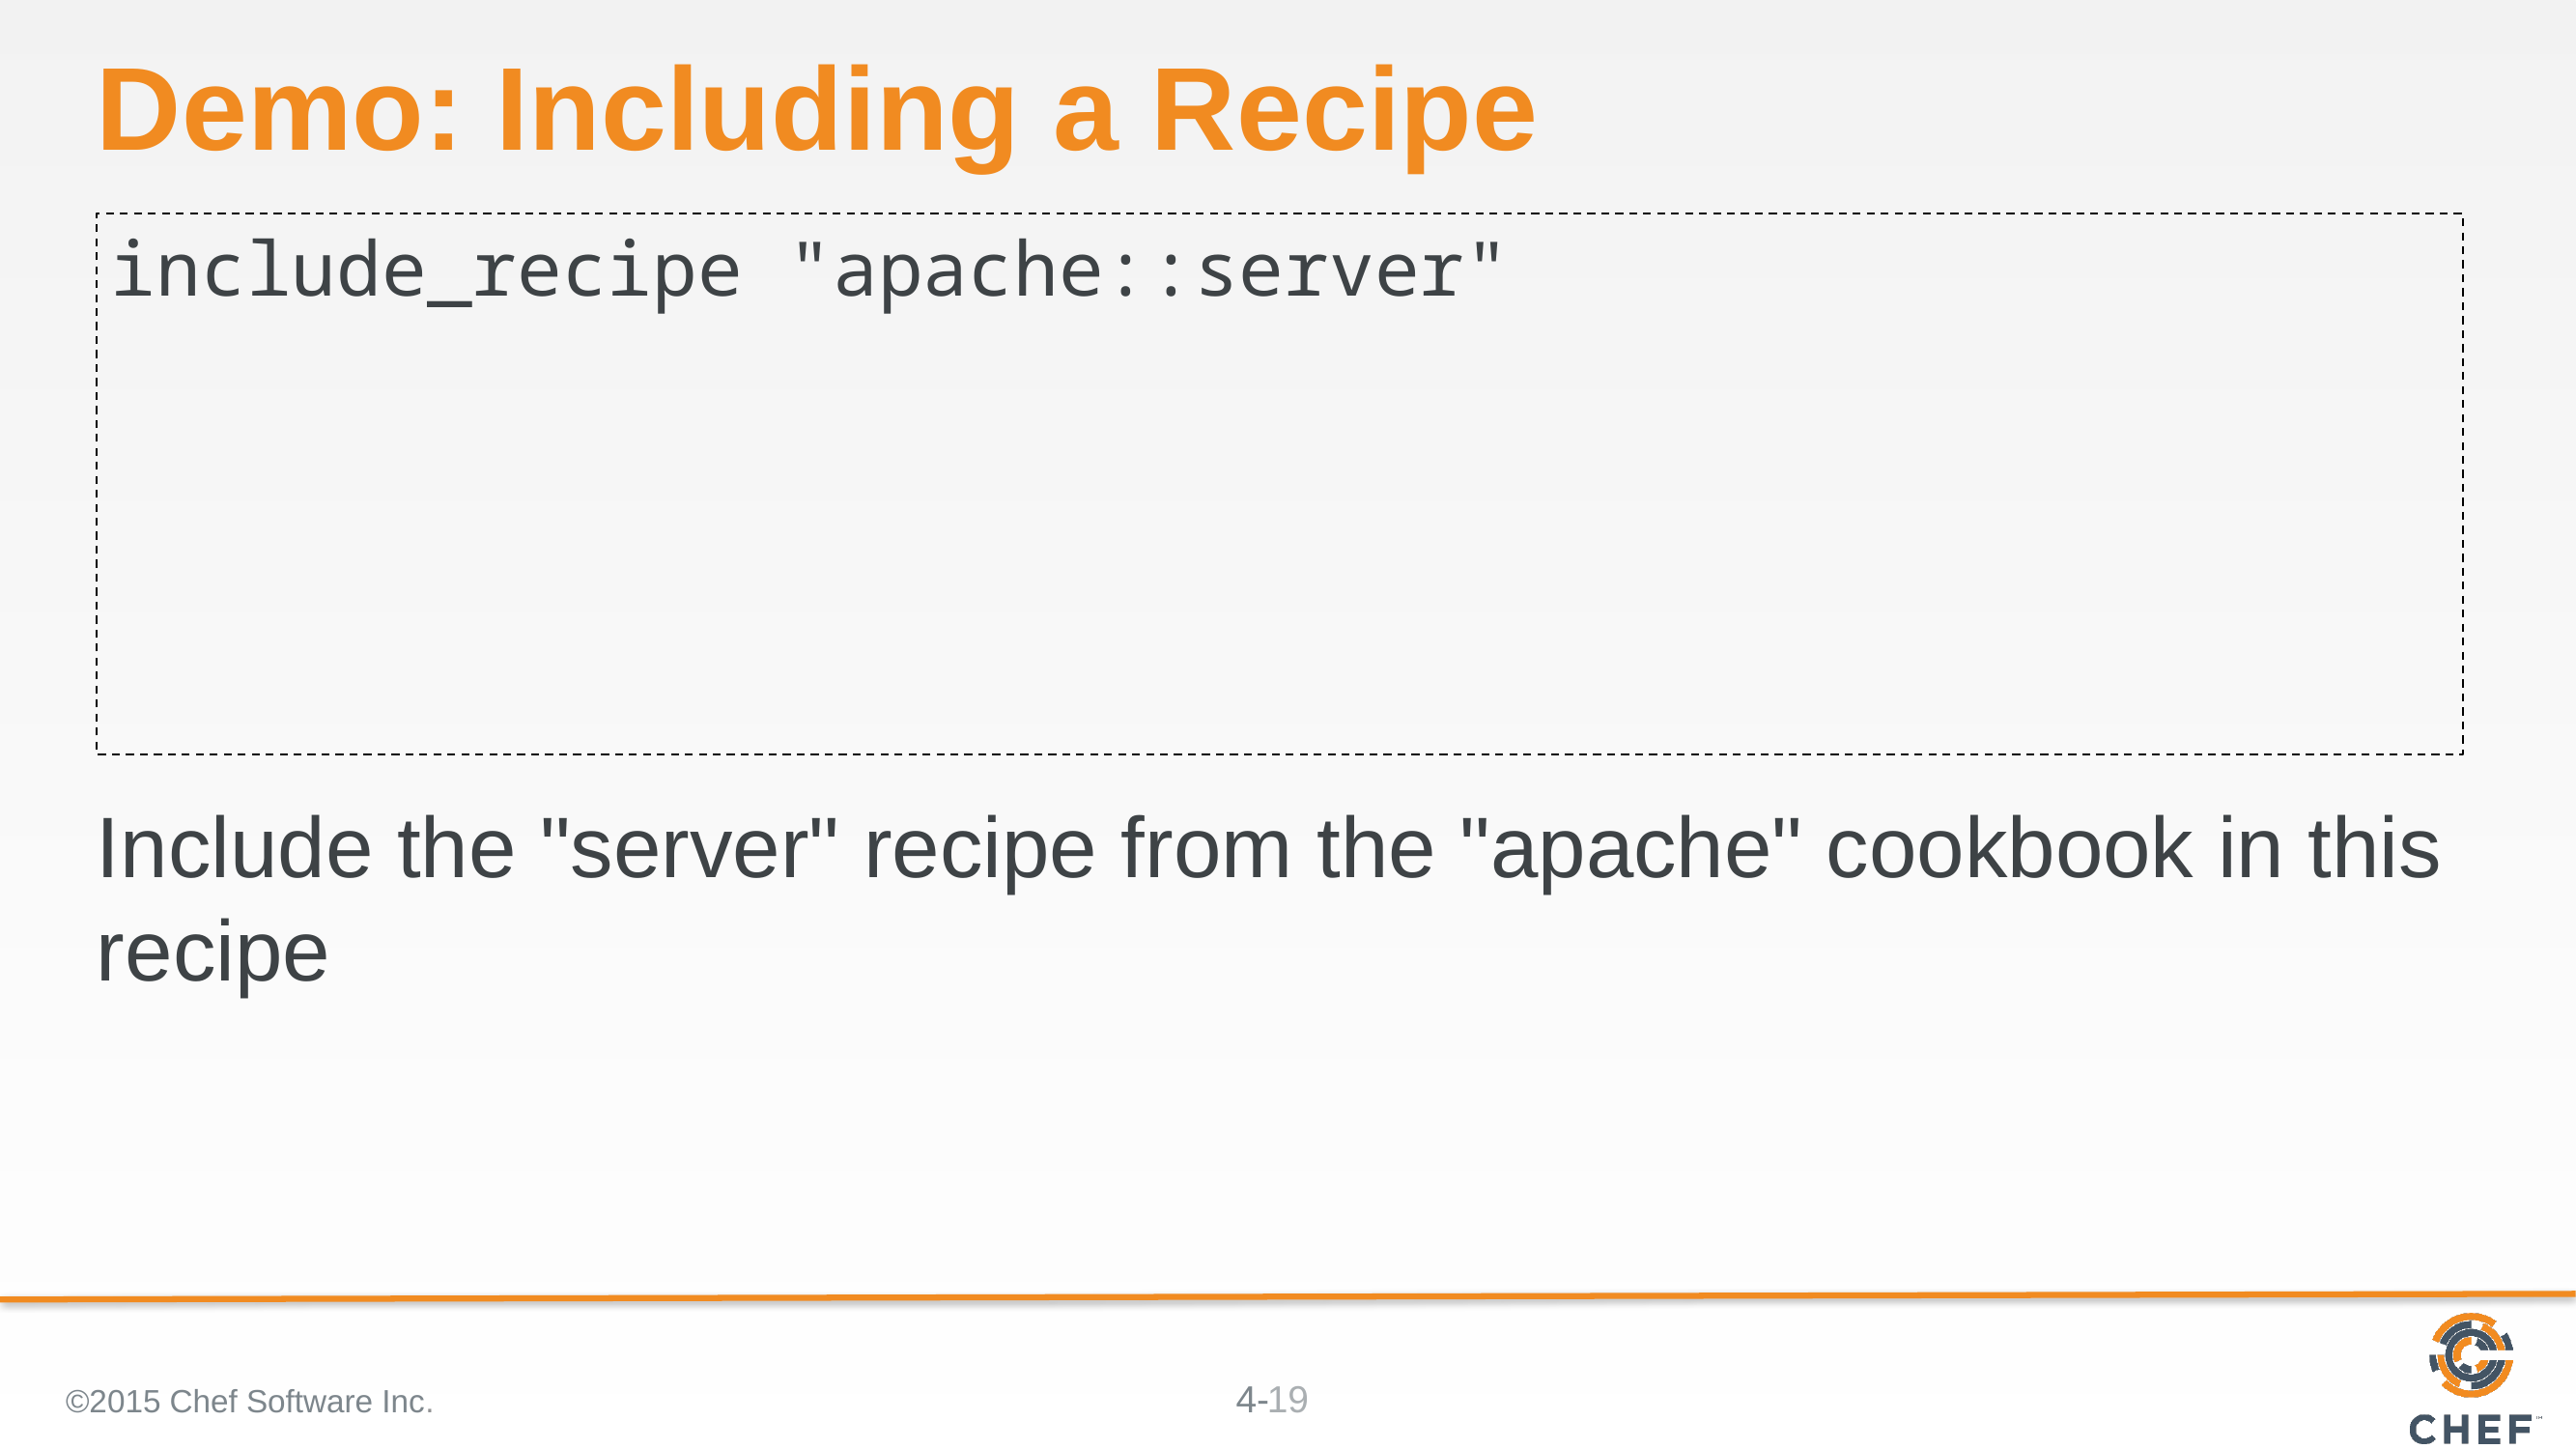

# Demo: Including a Recipe
include_recipe "apache::server"
Include the "server" recipe from the "apache" cookbook in this recipe
©2015 Chef Software Inc.
19